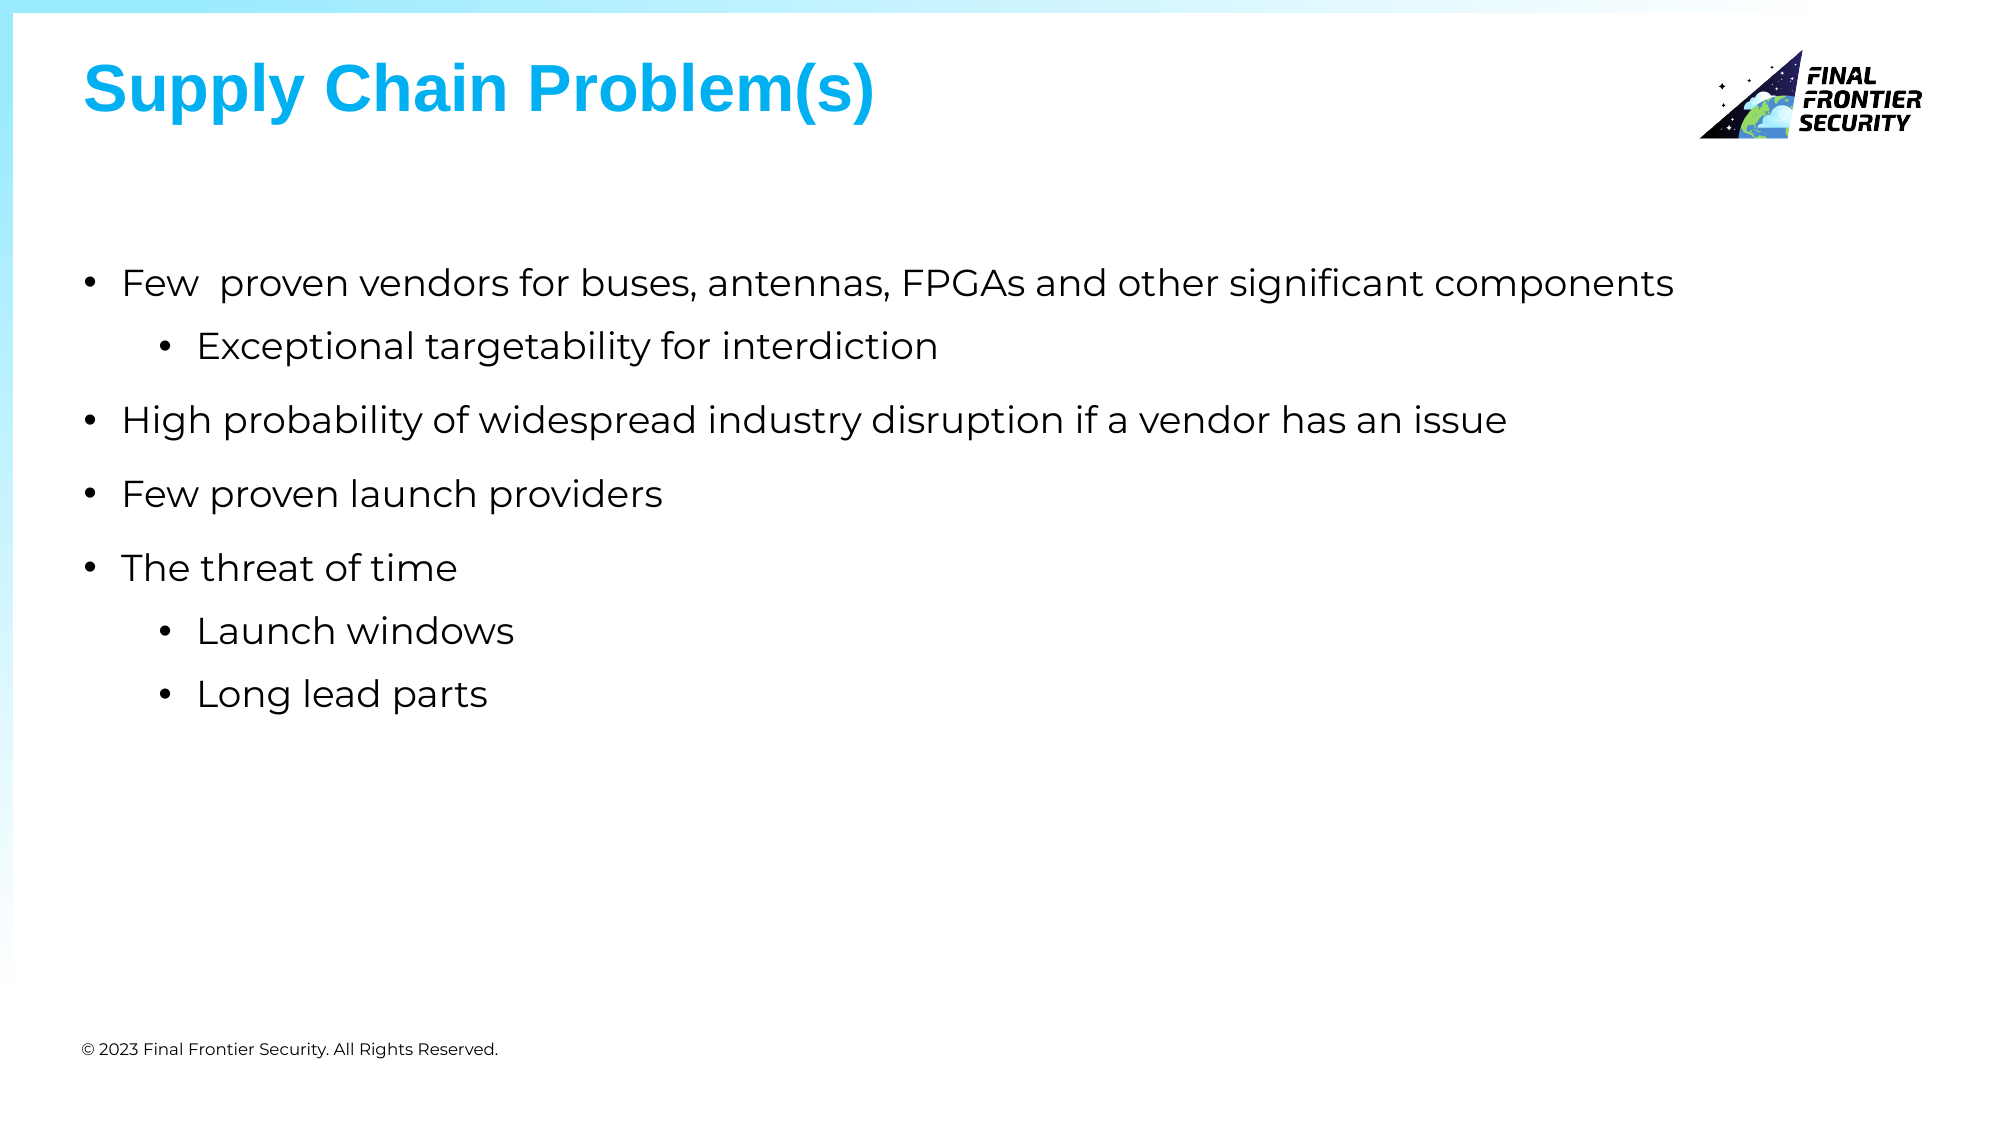

# Supply Chain Problem(s)
Few  proven vendors for buses, antennas, FPGAs and other significant components
Exceptional targetability for interdiction
High probability of widespread industry disruption if a vendor has an issue
Few proven launch providers
The threat of time
Launch windows
Long lead parts